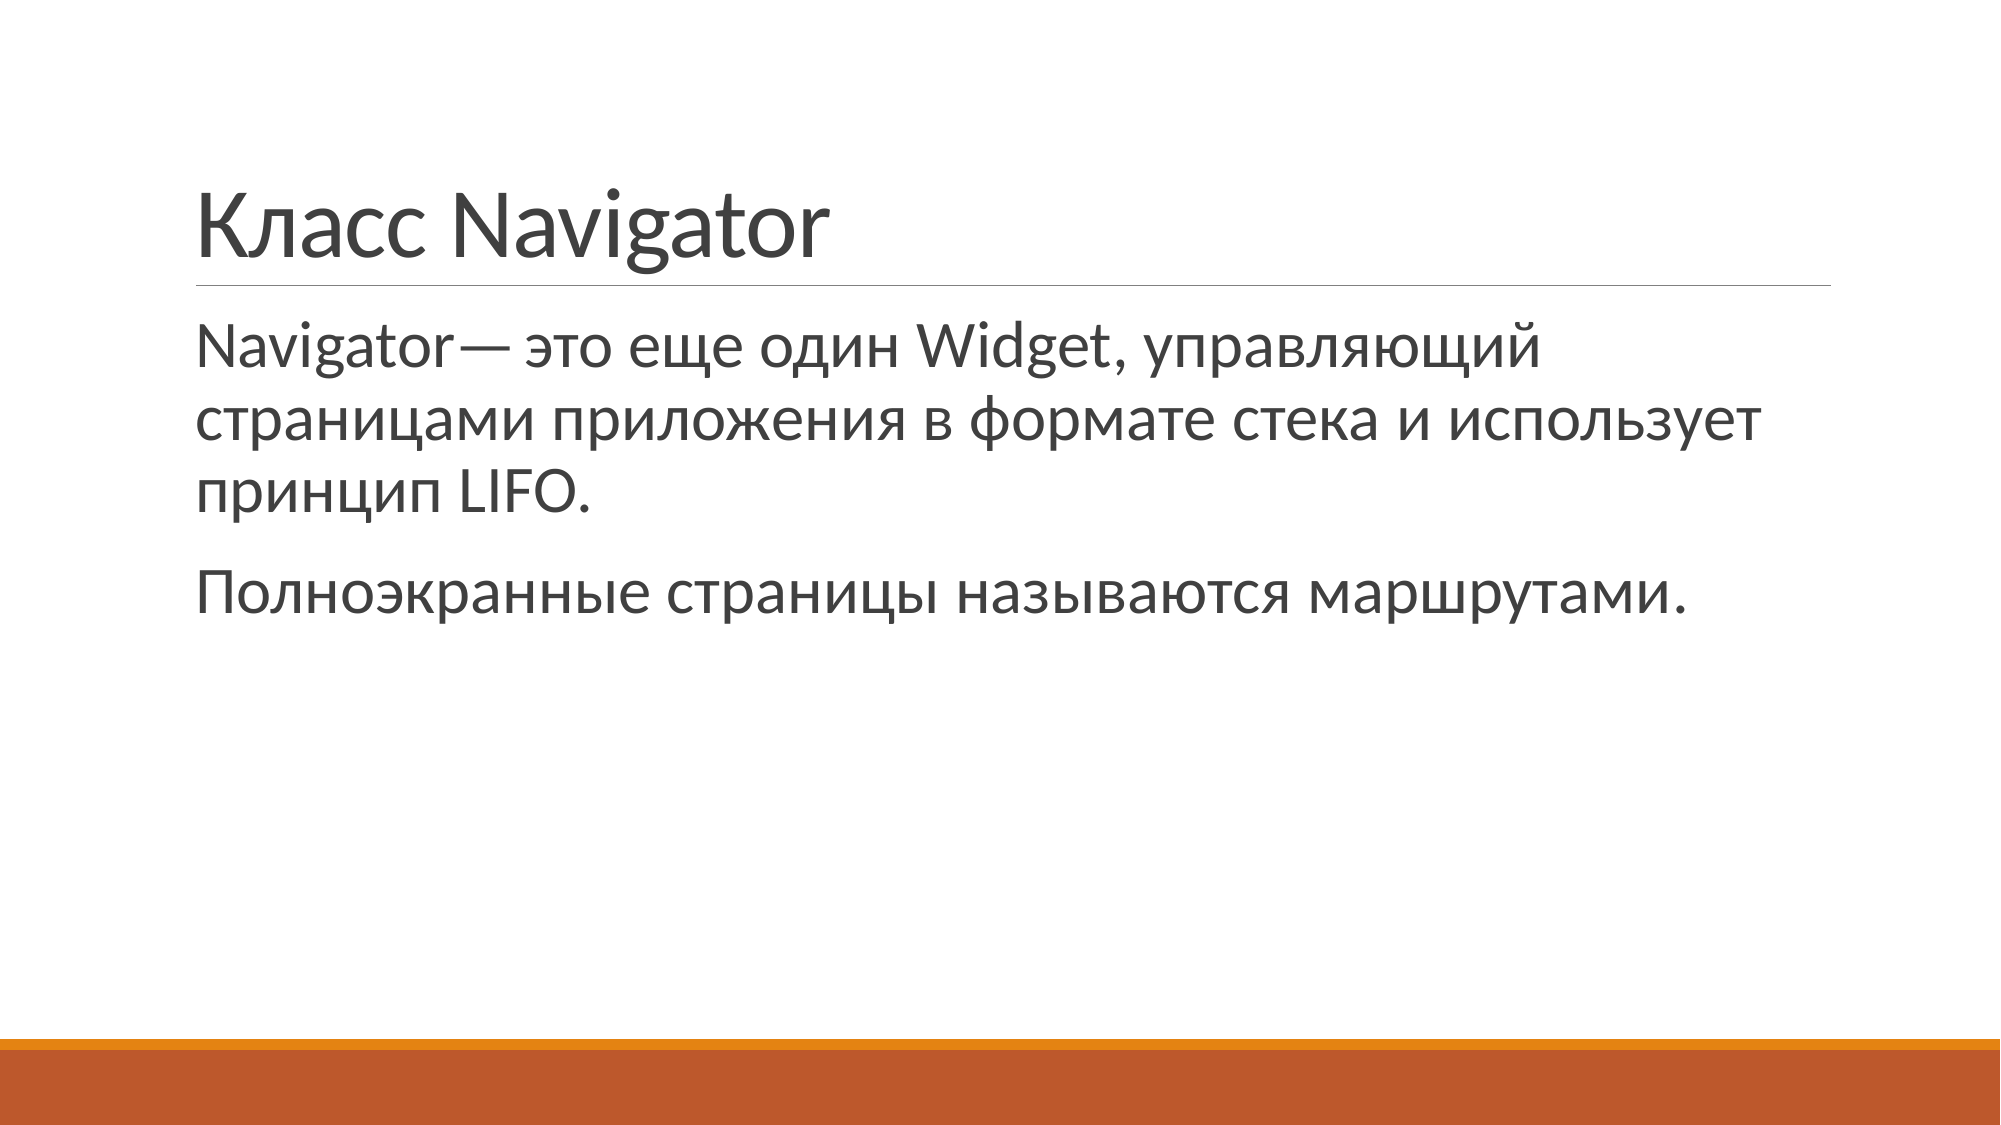

# Класс Navigator
Navigator— это еще один Widget, управляющий страницами приложения в формате стека и использует принцип LIFO.
Полноэкранные страницы называются маршрутами.